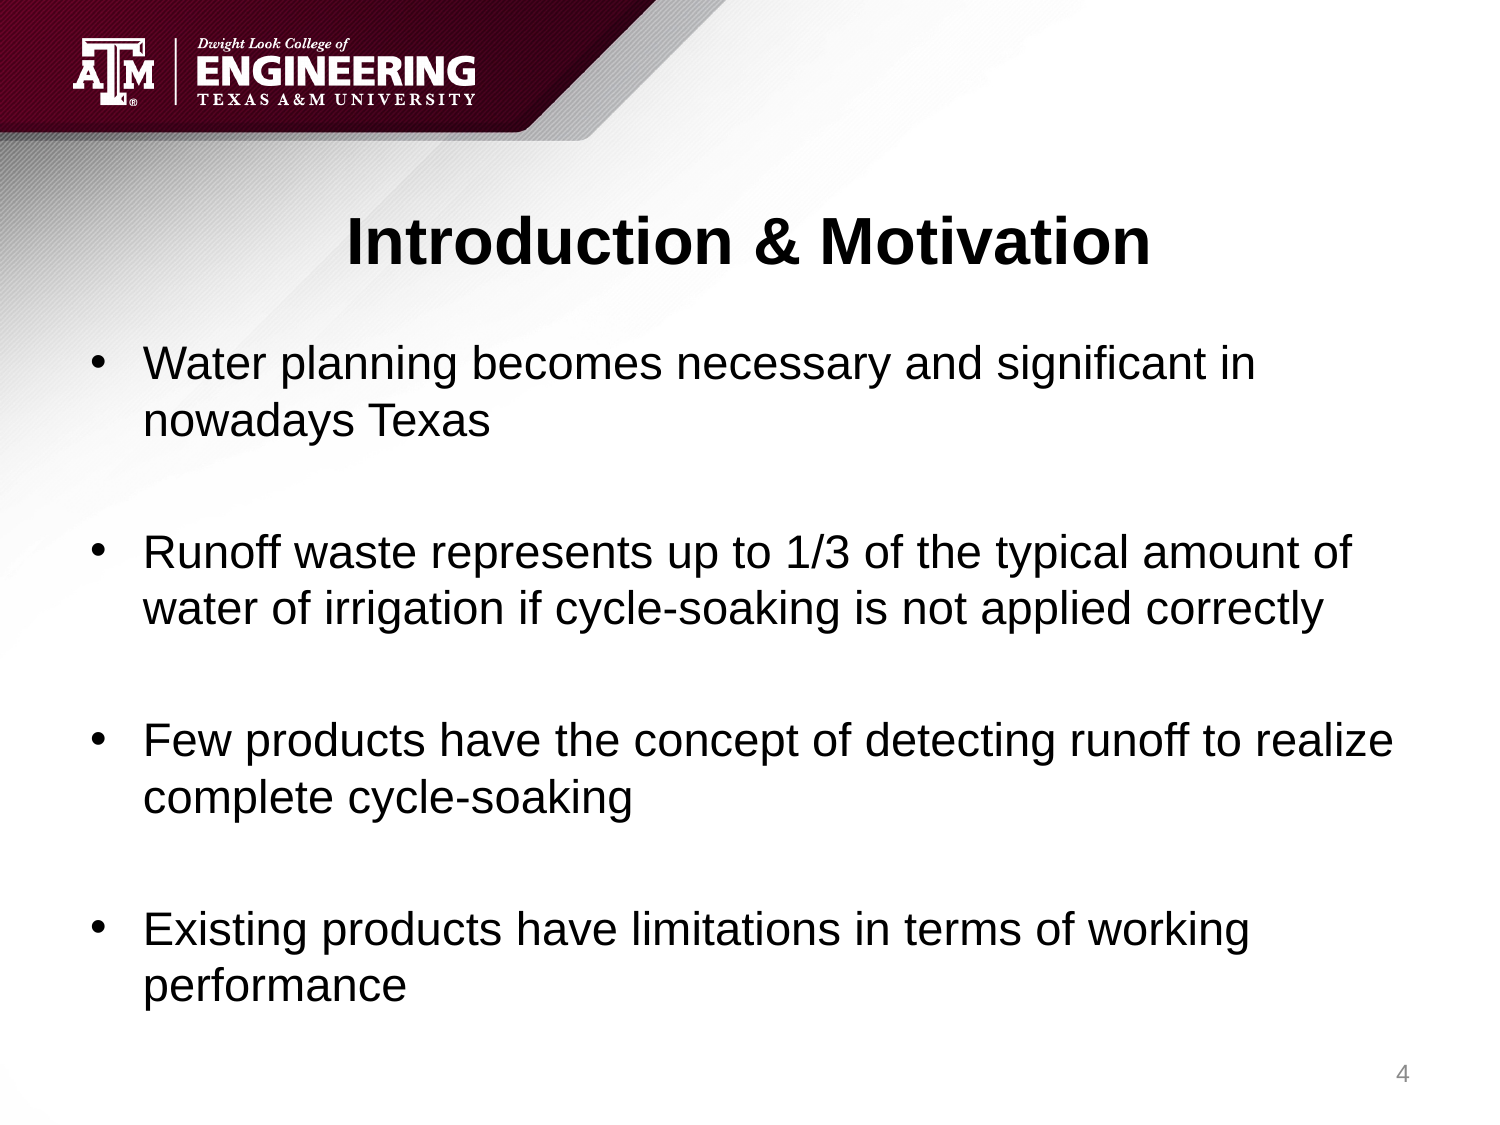

# Introduction & Motivation
Water planning becomes necessary and significant in nowadays Texas

Runoff waste represents up to 1/3 of the typical amount of water of irrigation if cycle-soaking is not applied correctly

Few products have the concept of detecting runoff to realize complete cycle-soaking

Existing products have limitations in terms of working performance

4